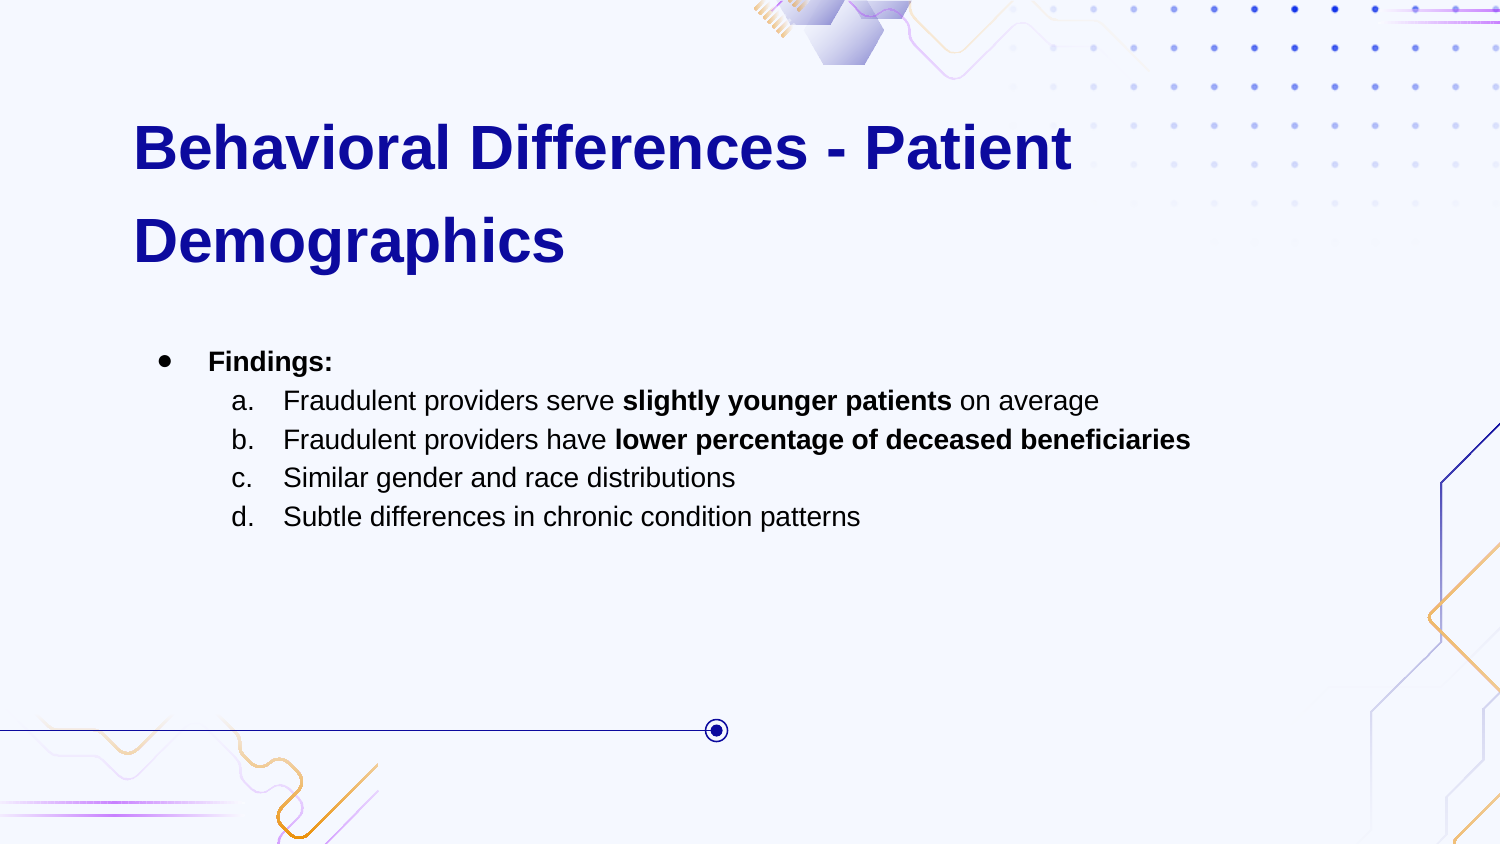

# Behavioral Differences - Patient Demographics

Findings:
Fraudulent providers serve slightly younger patients on average
Fraudulent providers have lower percentage of deceased beneficiaries
Similar gender and race distributions
Subtle differences in chronic condition patterns